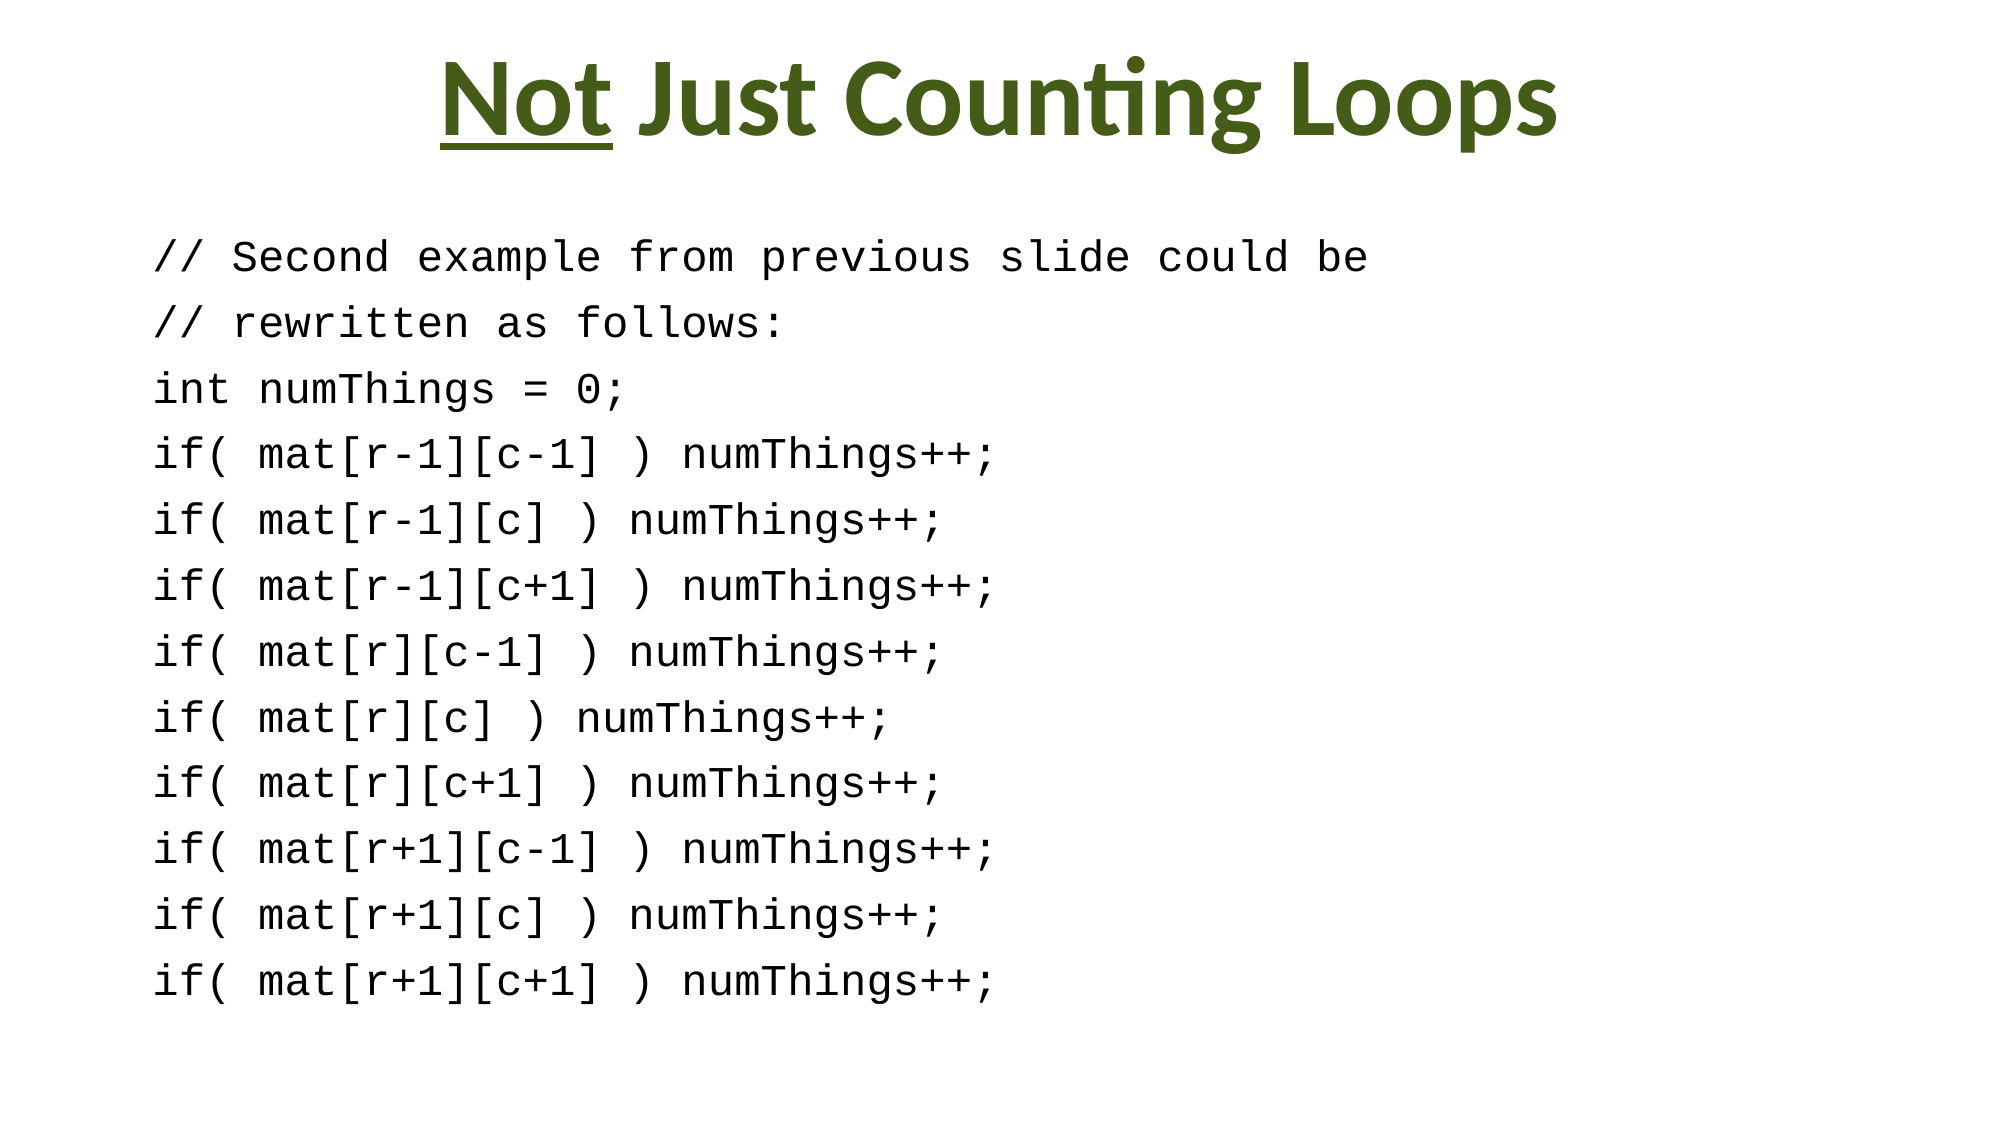

# Not Just Counting Loops
// Second example from previous slide could be
// rewritten as follows:
int numThings = 0;
if( mat[r-1][c-1] ) numThings++;
if( mat[r-1][c] ) numThings++;
if( mat[r-1][c+1] ) numThings++;
if( mat[r][c-1] ) numThings++;
if( mat[r][c] ) numThings++;
if( mat[r][c+1] ) numThings++;
if( mat[r+1][c-1] ) numThings++;
if( mat[r+1][c] ) numThings++;
if( mat[r+1][c+1] ) numThings++;